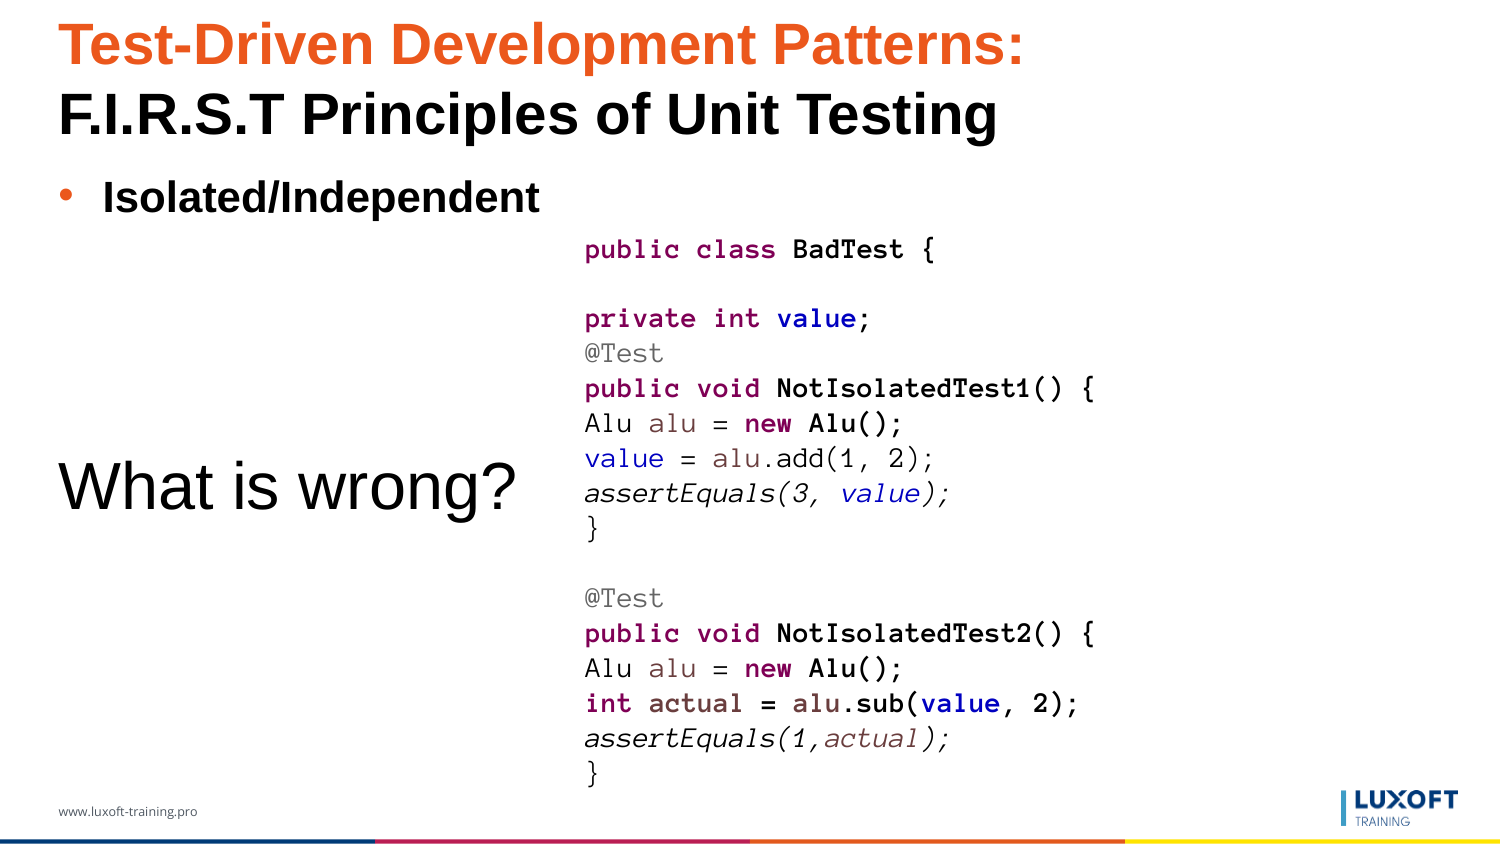

# Test-Driven Development Patterns: F.I.R.S.T Principles of Unit Testing
Isolated/Independent

public class BadTest {

private int value;
@Test
public void NotIsolatedTest1() {
Alu alu = new Alu();
value = alu.add(1, 2);
assertEquals(3, value);
}

@Test
public void NotIsolatedTest2() {
Alu alu = new Alu();
int actual = alu.sub(value, 2);
assertEquals(1,actual);
}
What is wrong?